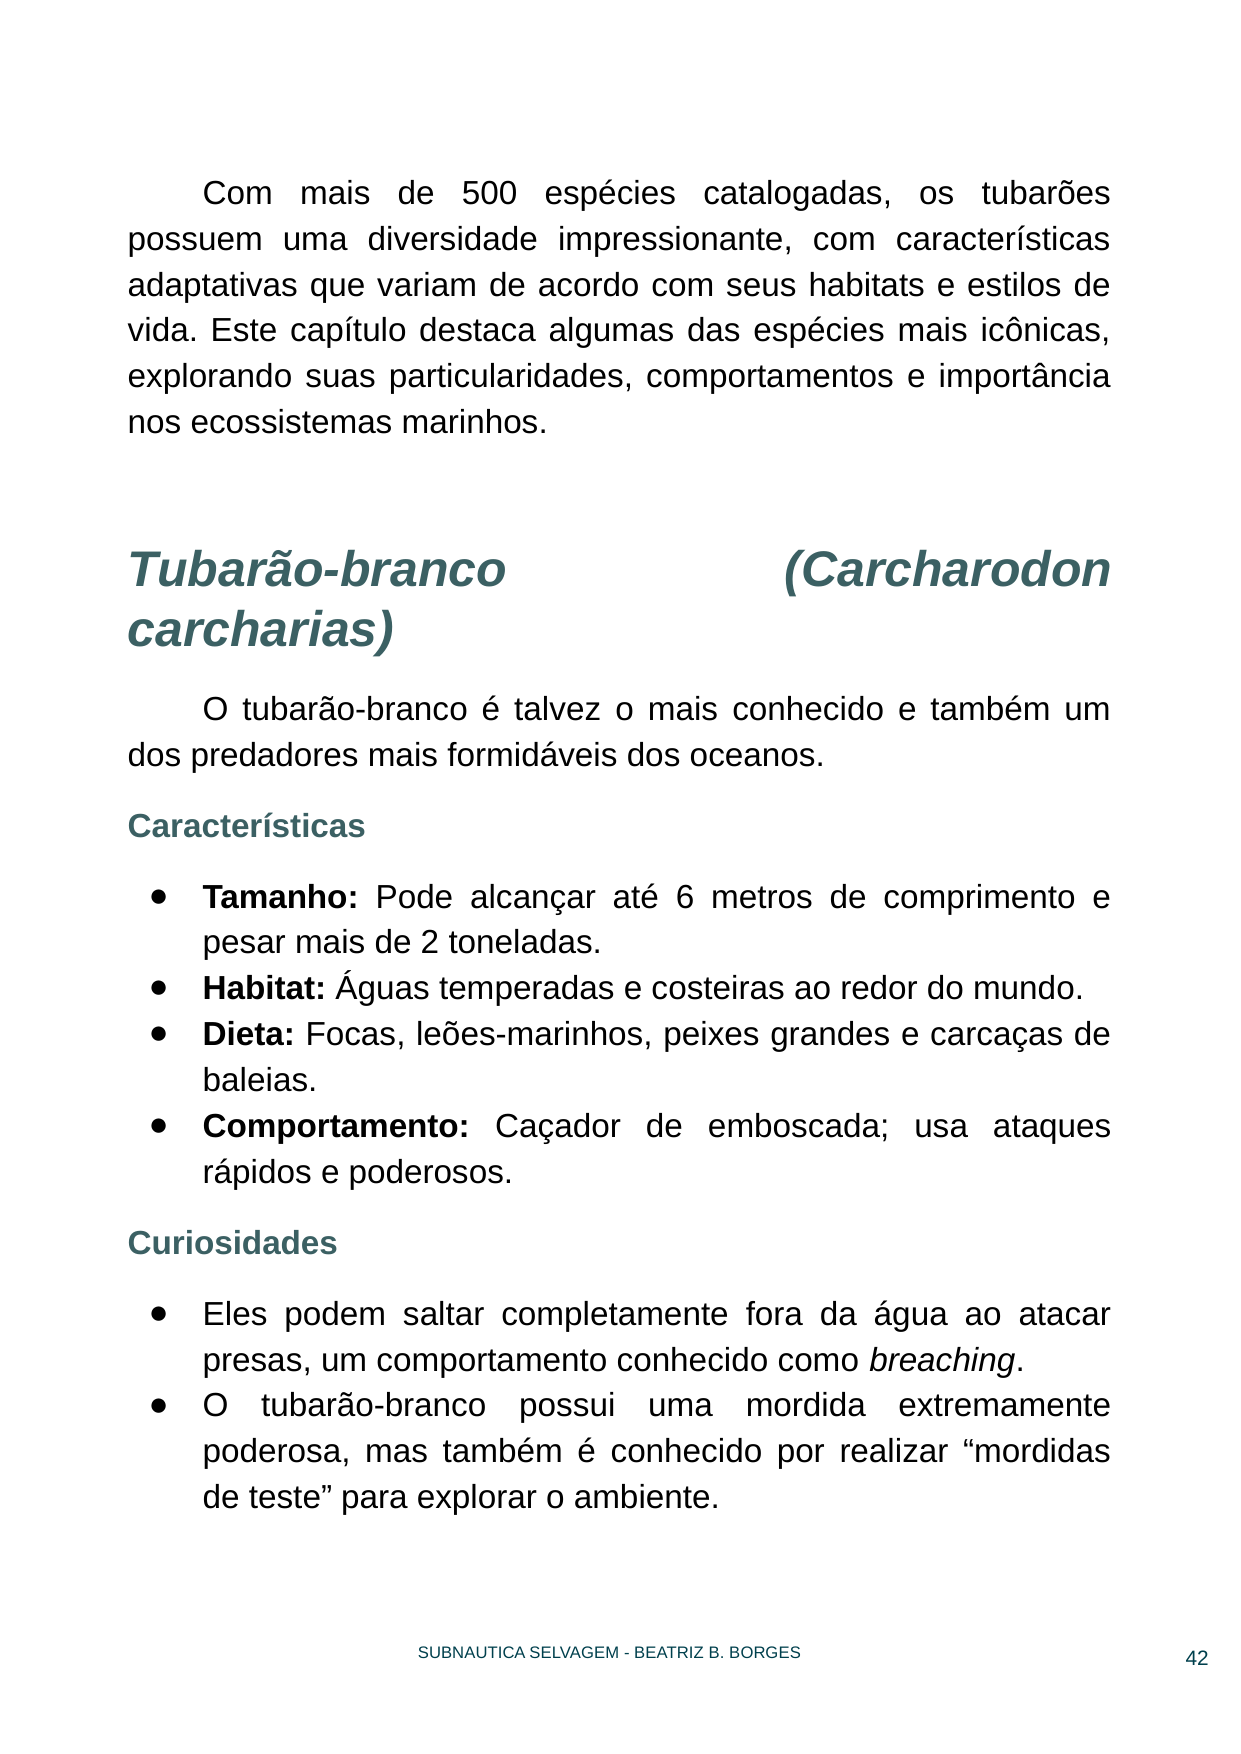

Com mais de 500 espécies catalogadas, os tubarões possuem uma diversidade impressionante, com características adaptativas que variam de acordo com seus habitats e estilos de vida. Este capítulo destaca algumas das espécies mais icônicas, explorando suas particularidades, comportamentos e importância nos ecossistemas marinhos.

Tubarão-branco (Carcharodon carcharias)
O tubarão-branco é talvez o mais conhecido e também um dos predadores mais formidáveis dos oceanos.
Características
Tamanho: Pode alcançar até 6 metros de comprimento e pesar mais de 2 toneladas.
Habitat: Águas temperadas e costeiras ao redor do mundo.
Dieta: Focas, leões-marinhos, peixes grandes e carcaças de baleias.
Comportamento: Caçador de emboscada; usa ataques rápidos e poderosos.
Curiosidades
Eles podem saltar completamente fora da água ao atacar presas, um comportamento conhecido como breaching.
O tubarão-branco possui uma mordida extremamente poderosa, mas também é conhecido por realizar “mordidas de teste” para explorar o ambiente.

42
SUBNAUTICA SELVAGEM - BEATRIZ B. BORGES